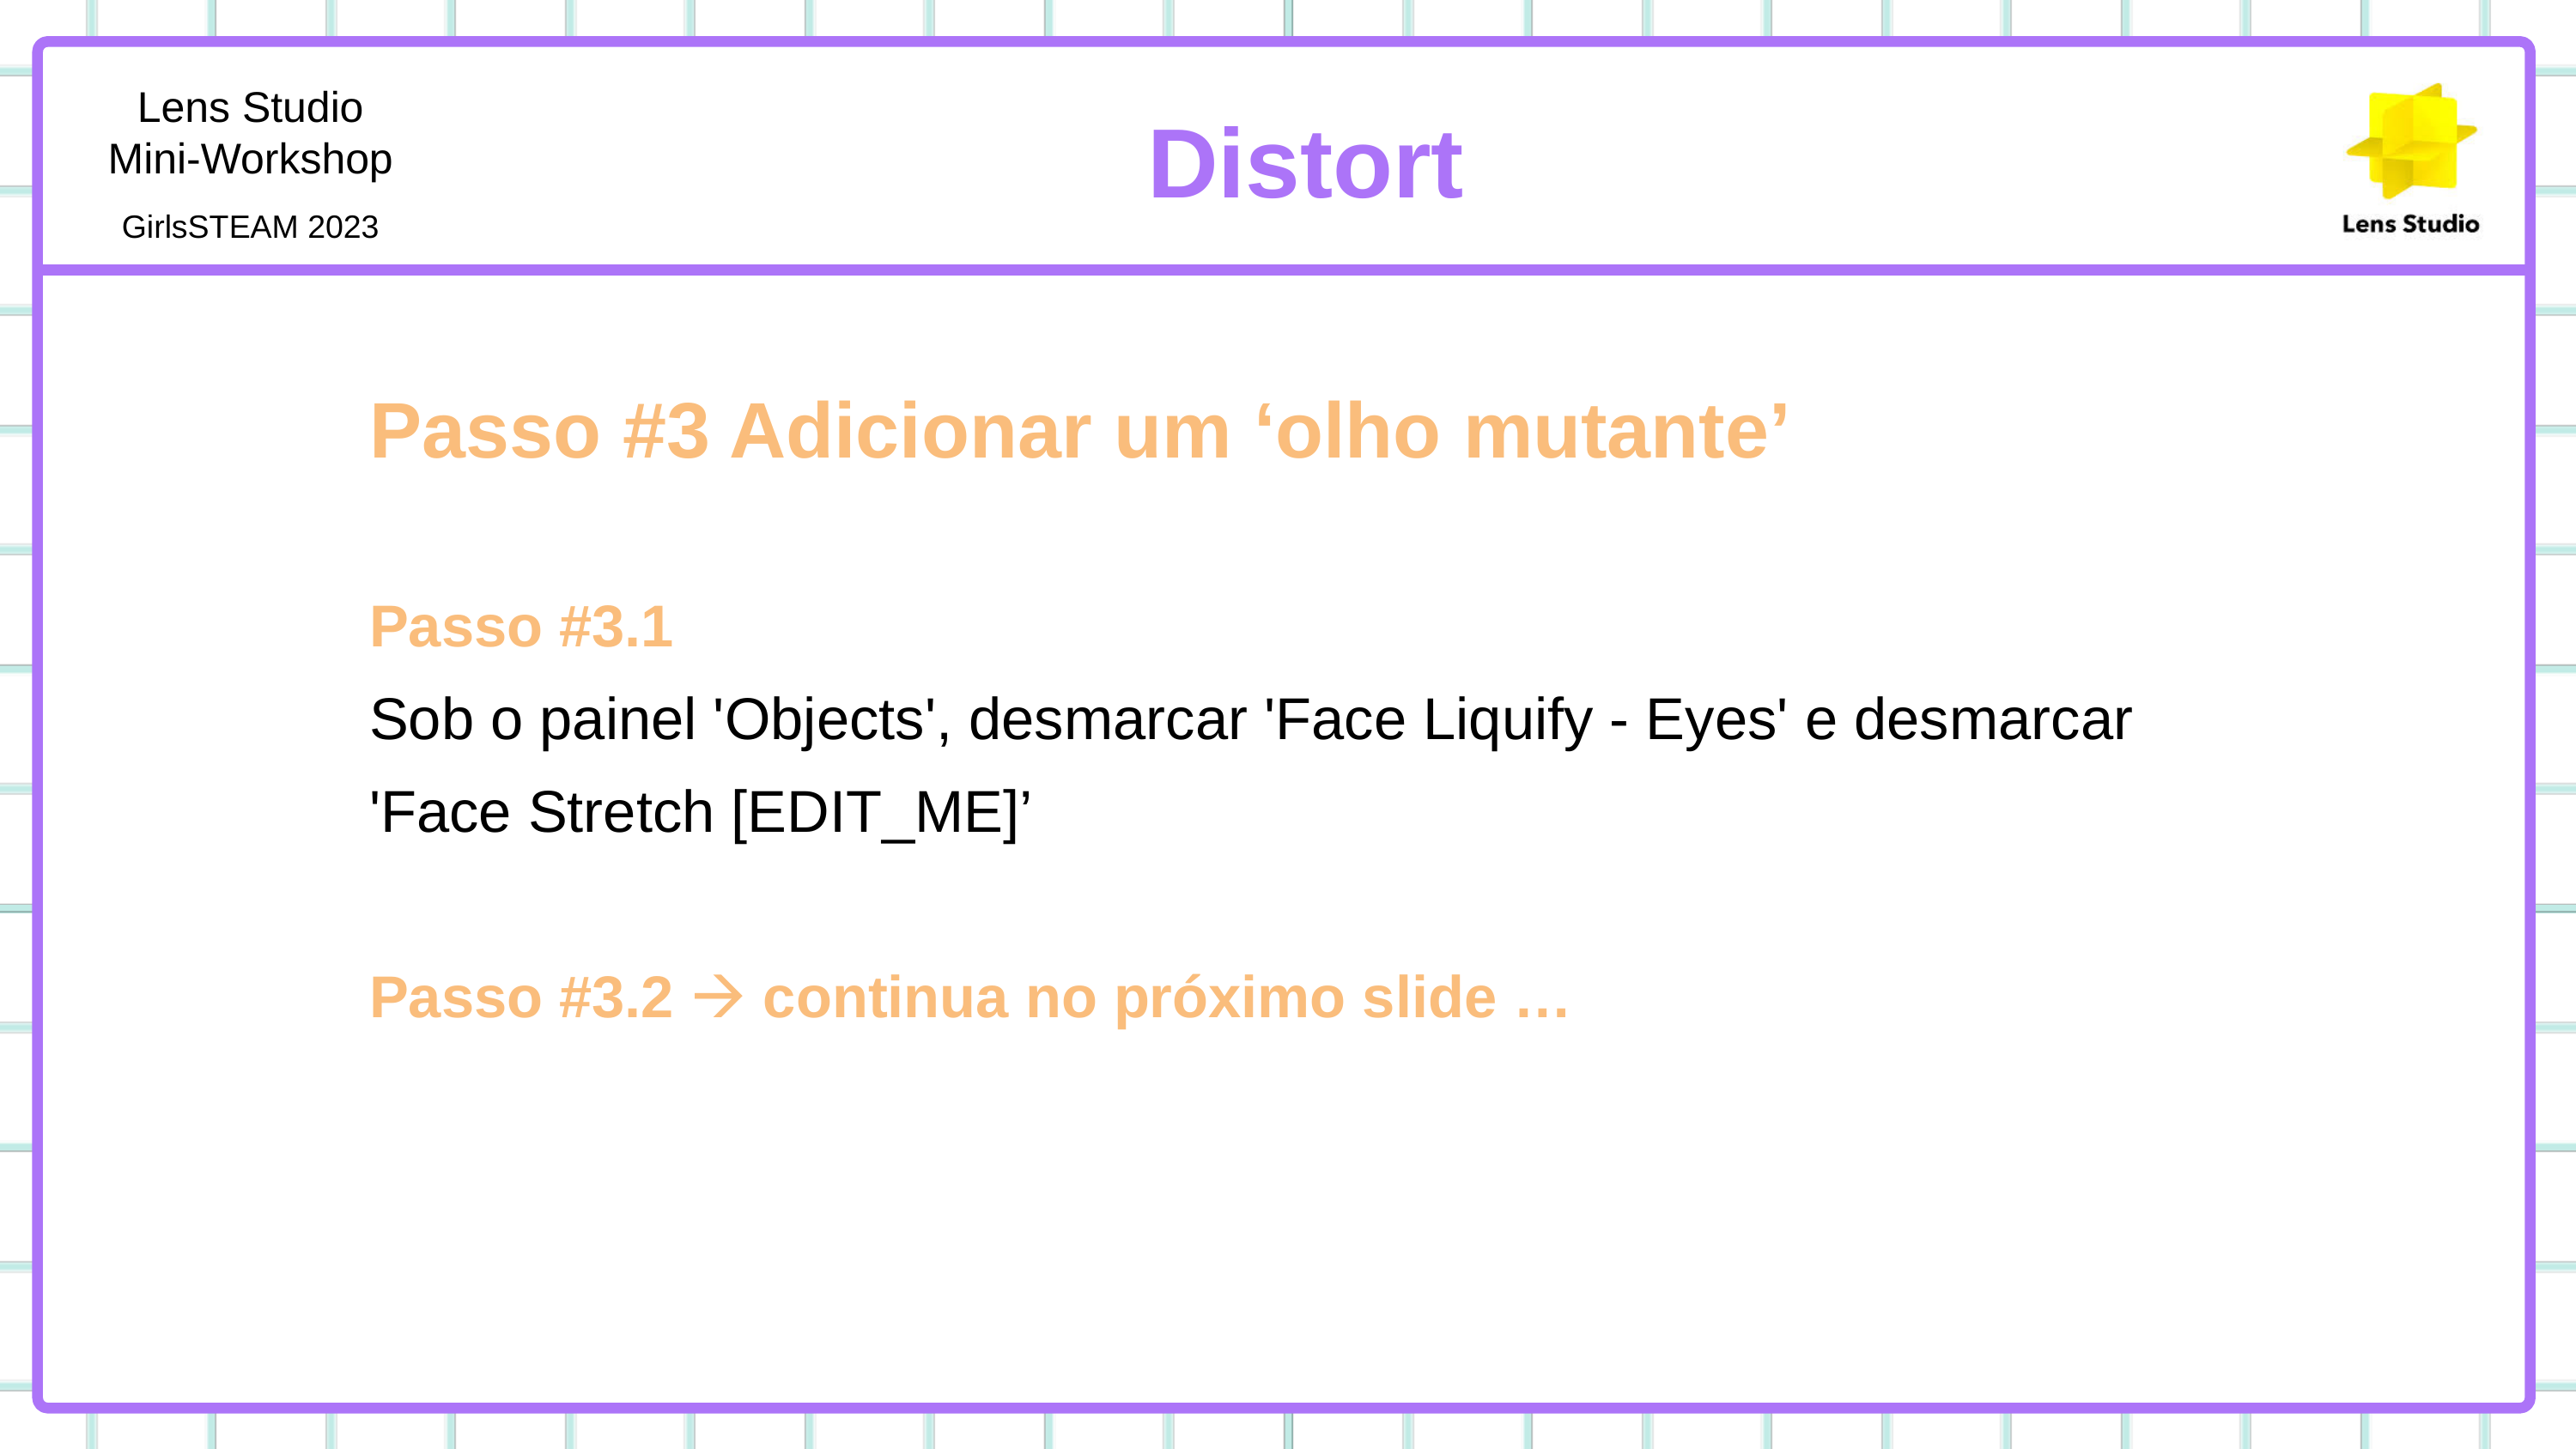

Distort
Passo #3 Adicionar um ‘olho mutante’
Passo #3.1
Sob o painel 'Objects', desmarcar 'Face Liquify - Eyes' e desmarcar 'Face Stretch [EDIT_ME]’

Passo #3.2 🡪 continua no próximo slide …